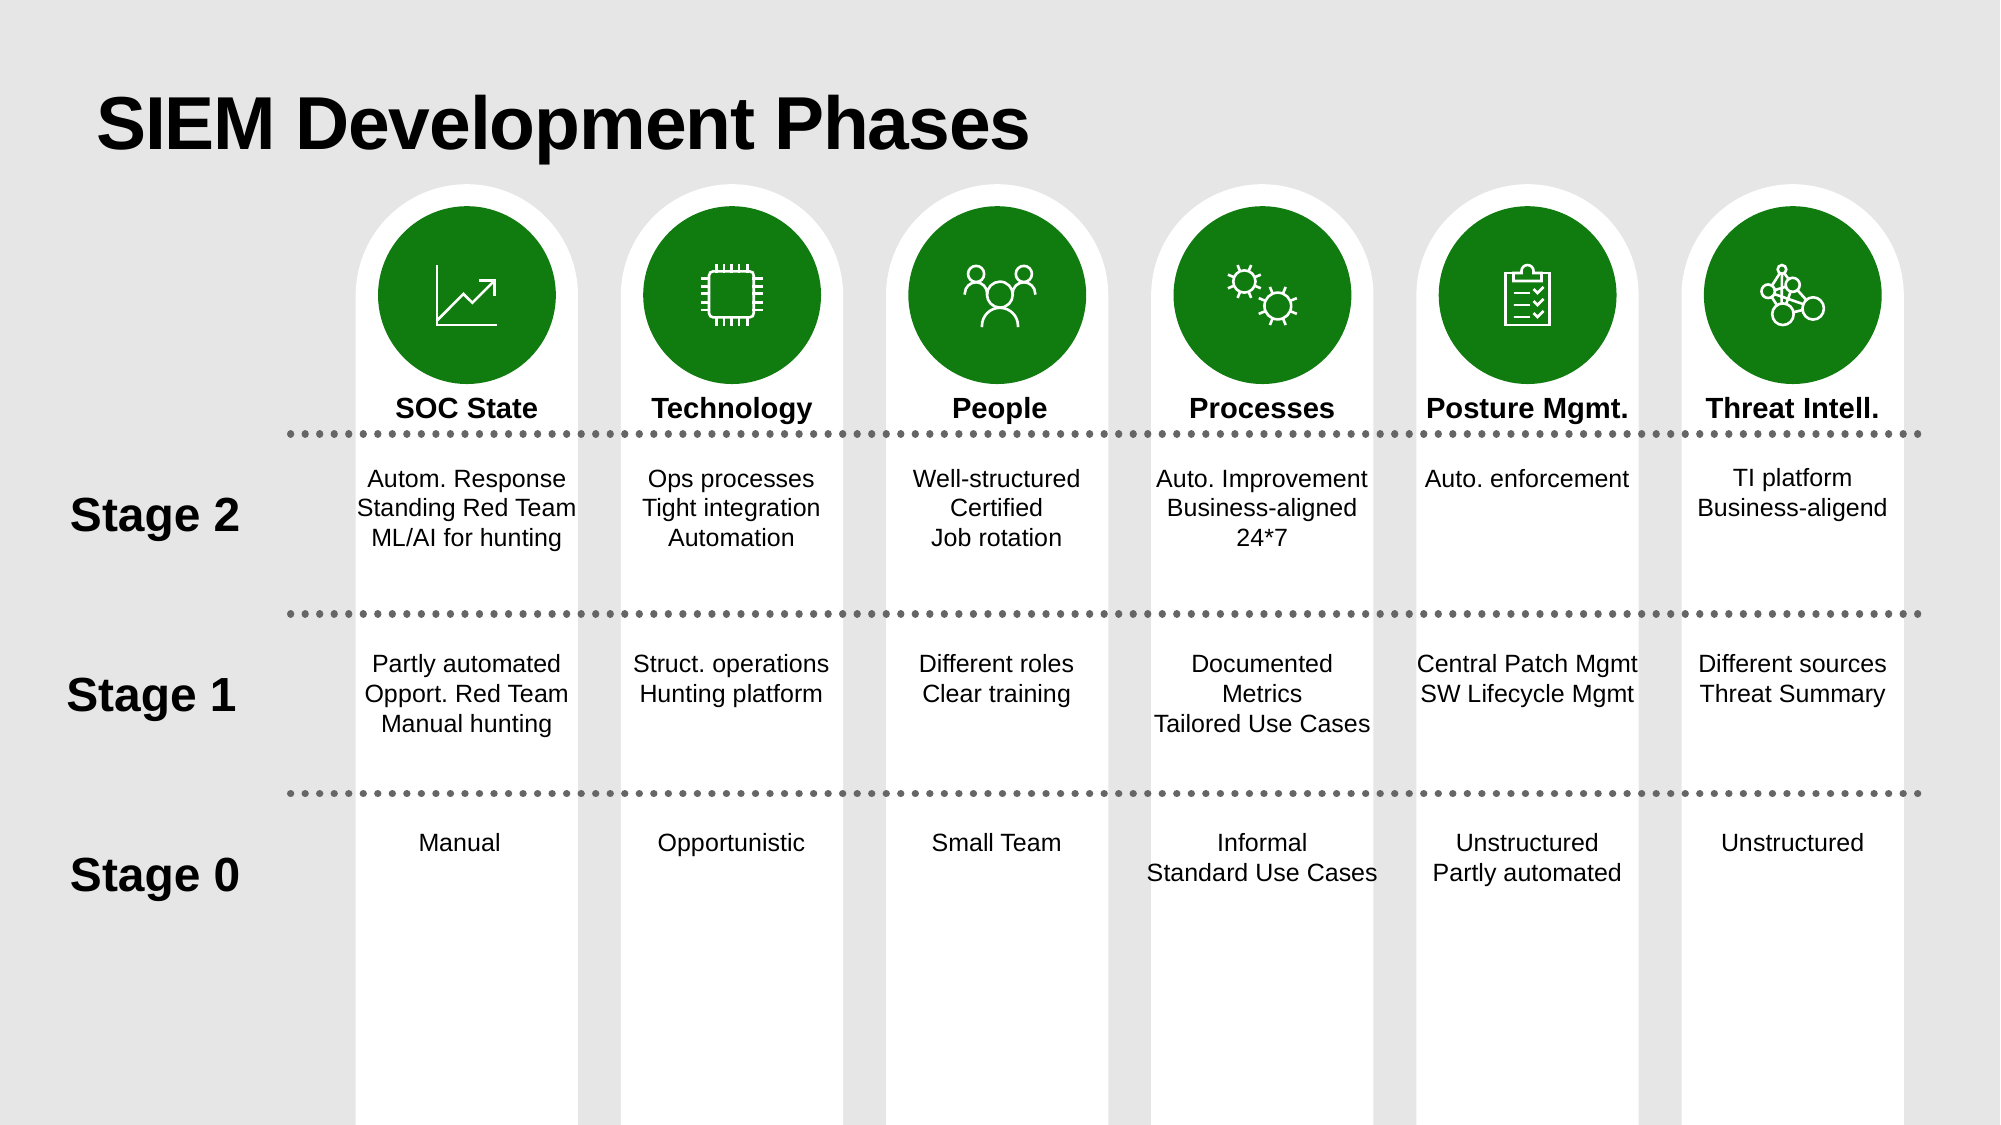

# SIEM Development Phases

SOC State
Technology
People
Processes
Posture Mgmt.
Threat Intell.
Autom. Response
Standing Red Team
ML/AI for hunting
Ops processes
Tight integration
Automation
Well-structured
Certified
Job rotation
Auto. Improvement
Business-aligned
24*7
Auto. enforcement
TI platform
Business-aligend
Stage 2
Stage 1
Stage 0
Partly automated
Opport. Red Team
Manual hunting
Struct. operations
Hunting platform
Different roles
Clear training
Documented
Metrics
Tailored Use Cases
Central Patch Mgmt
SW Lifecycle Mgmt
Different sources
Threat Summary
Manual
Opportunistic
Small Team
Informal
Standard Use Cases
Unstructured
Partly automated
Unstructured